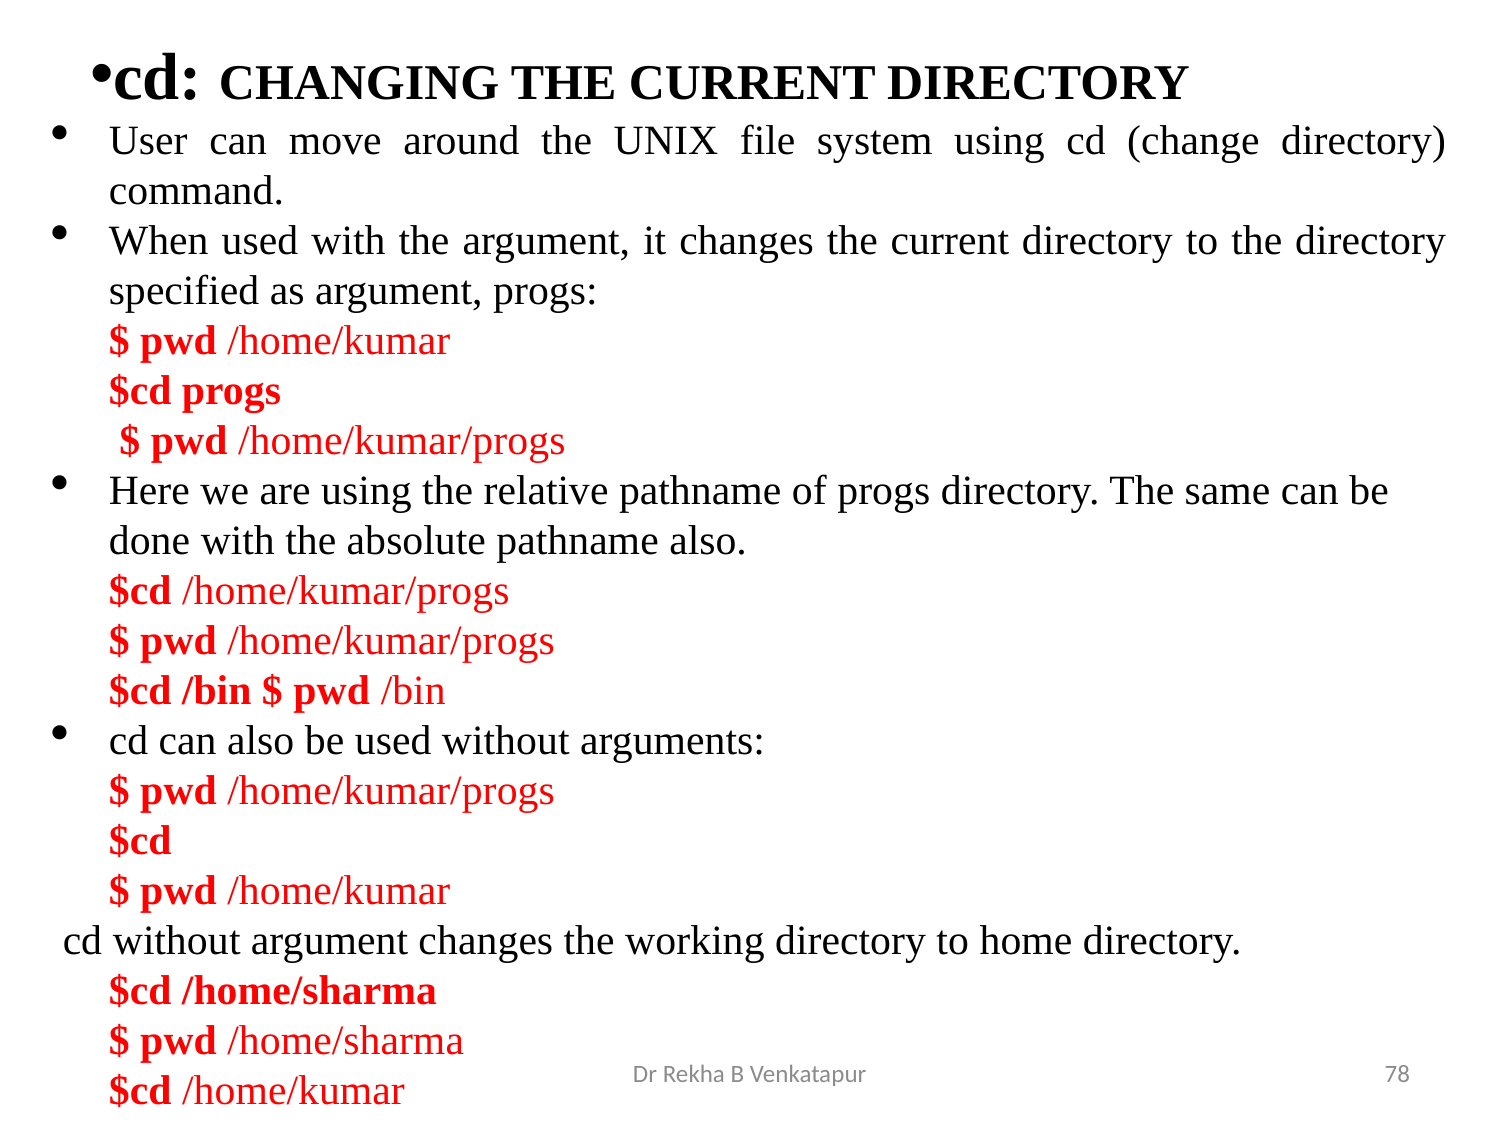

cd: CHANGING THE CURRENT DIRECTORY
User can move around the UNIX file system using cd (change directory) command.
When used with the argument, it changes the current directory to the directory specified as argument, progs:
$ pwd /home/kumar
$cd progs
 $ pwd /home/kumar/progs
Here we are using the relative pathname of progs directory. The same can be done with the absolute pathname also.
$cd /home/kumar/progs
$ pwd /home/kumar/progs
$cd /bin $ pwd /bin
cd can also be used without arguments:
$ pwd /home/kumar/progs
$cd
$ pwd /home/kumar
 cd without argument changes the working directory to home directory.
$cd /home/sharma
$ pwd /home/sharma
$cd /home/kumar

Dr Rekha B Venkatapur
78